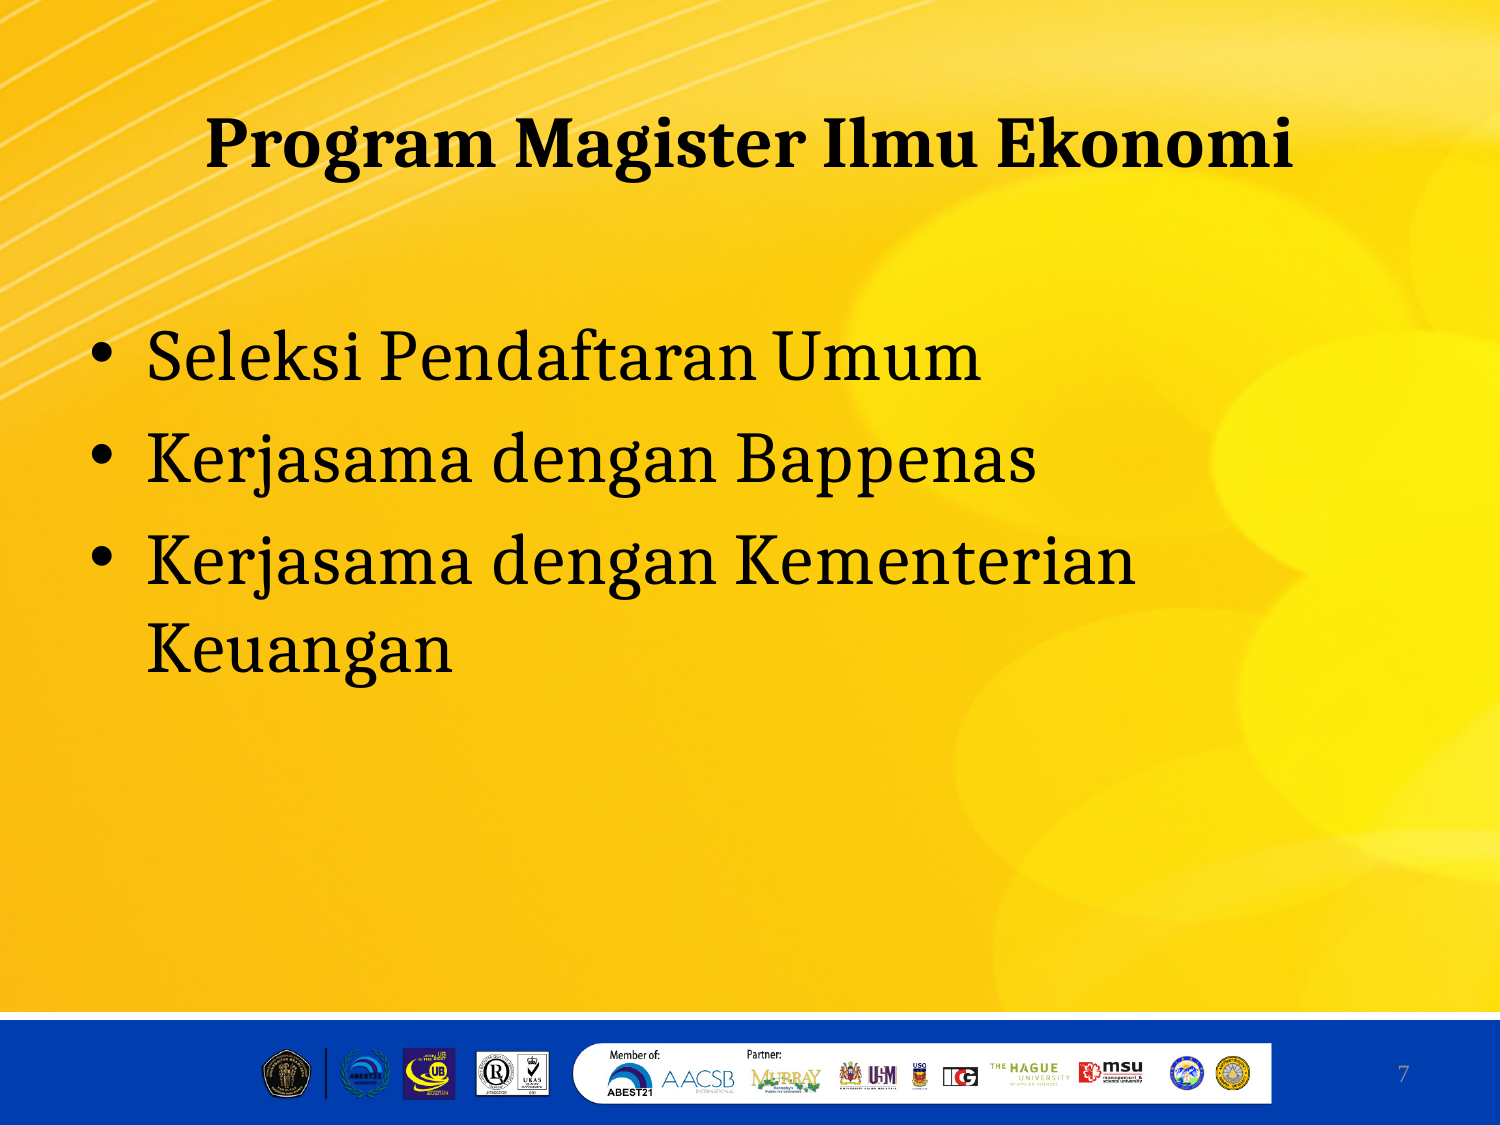

# Program Magister Ilmu Ekonomi
Seleksi Pendaftaran Umum
Kerjasama dengan Bappenas
Kerjasama dengan Kementerian Keuangan

7